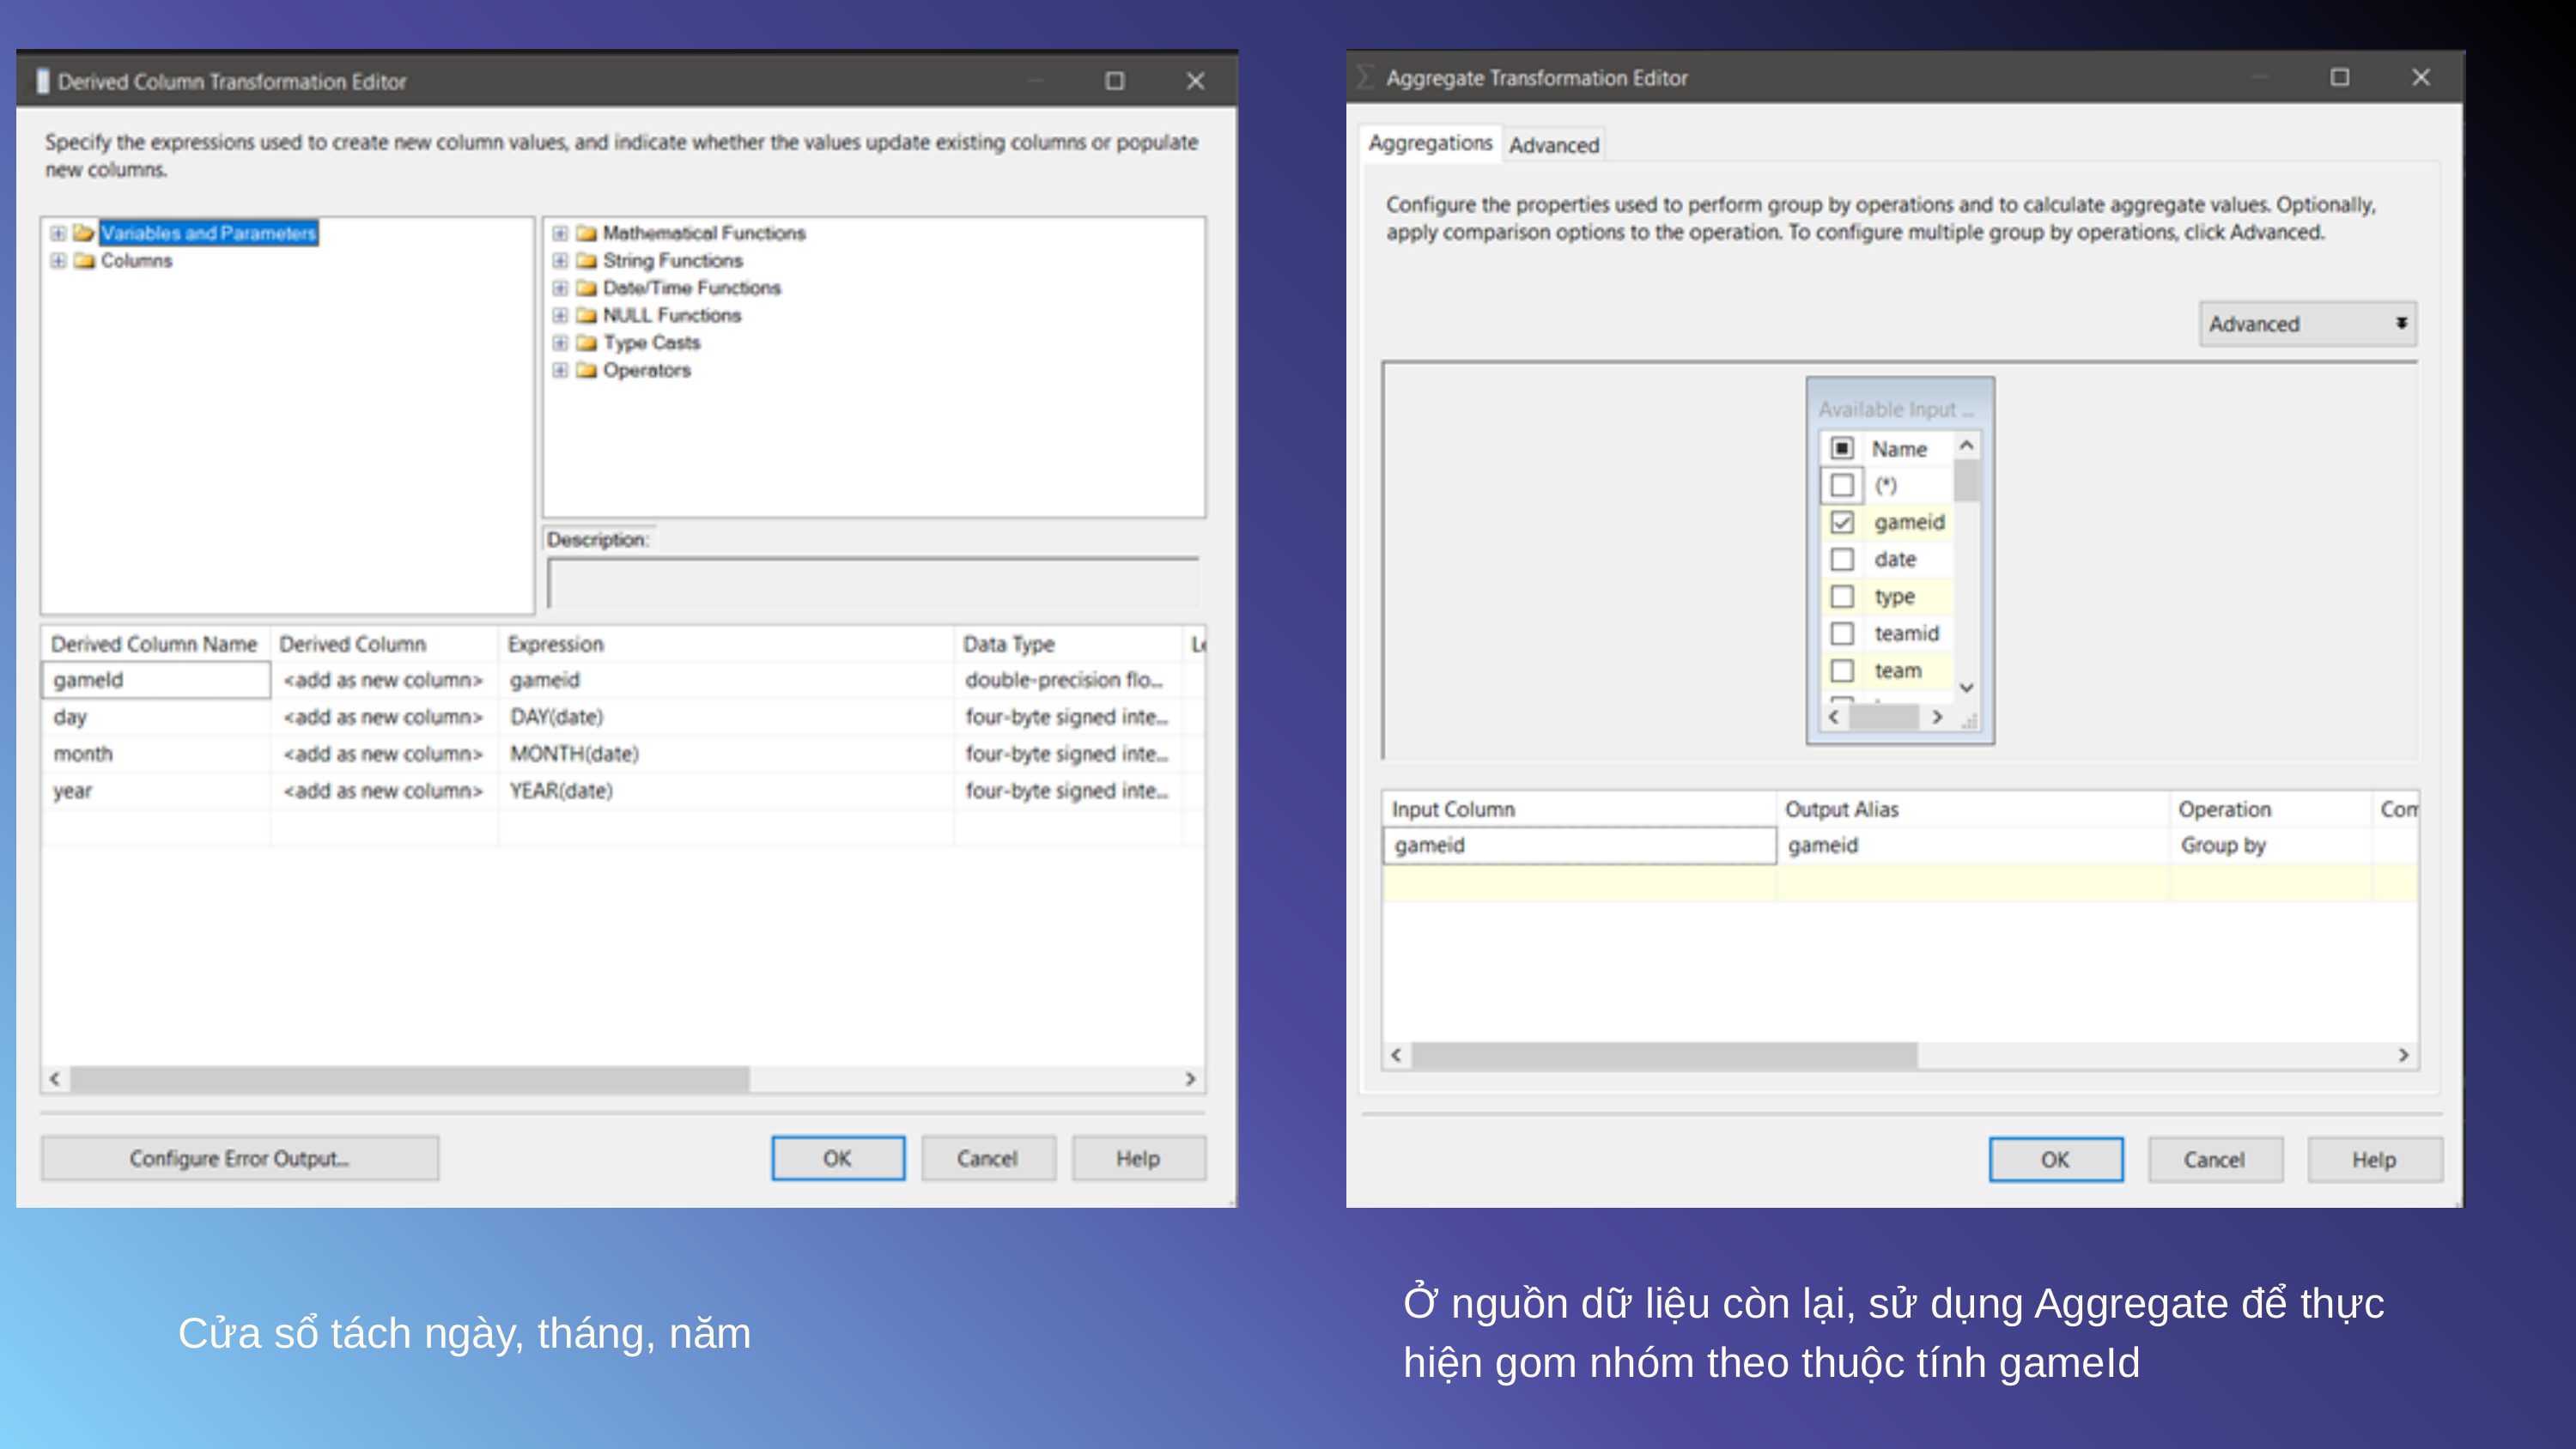

Ở nguồn dữ liệu còn lại, sử dụng Aggregate để thực hiện gom nhóm theo thuộc tính gameId
Cửa sổ tách ngày, tháng, năm